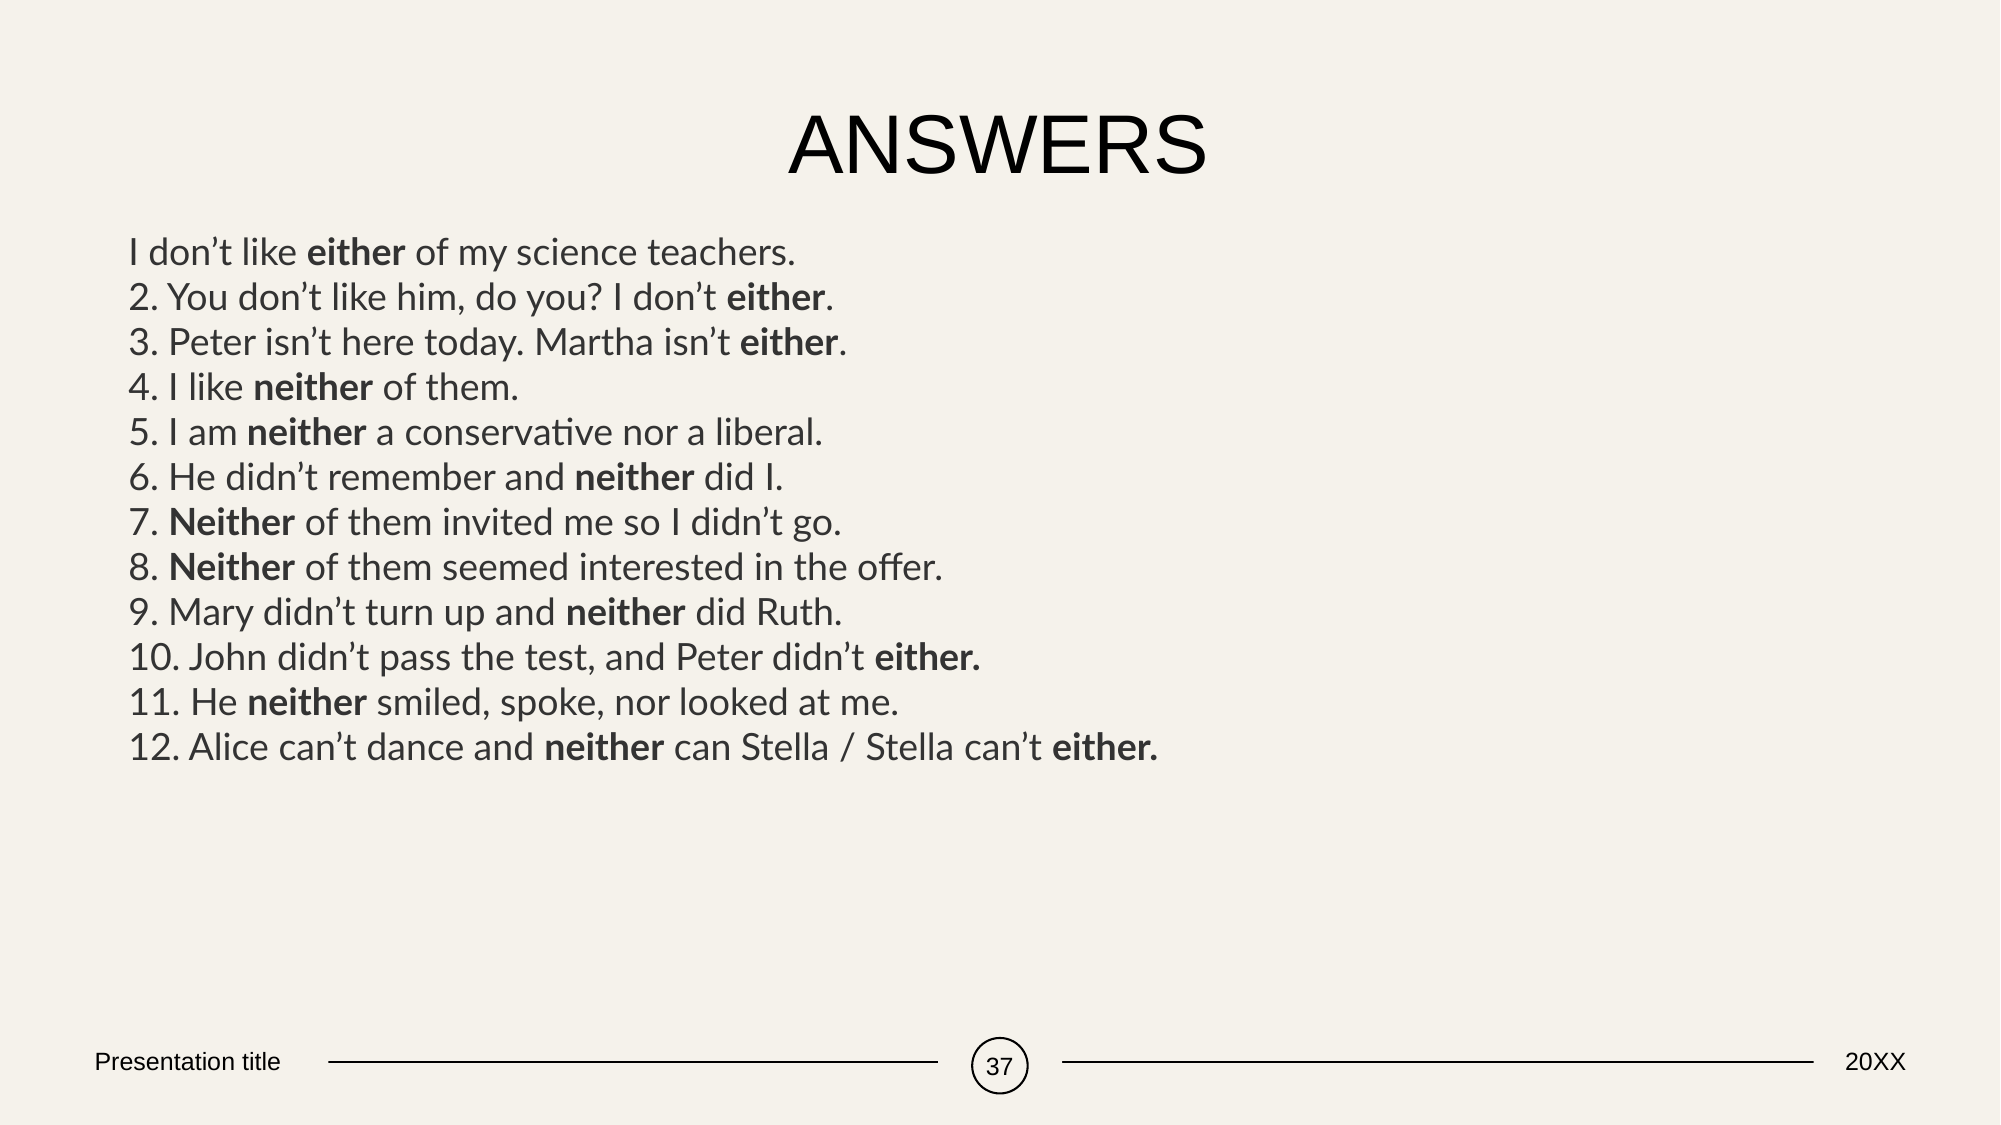

# Answers
I don’t like either of my science teachers.
2. You don’t like him, do you? I don’t either.
3. Peter isn’t here today. Martha isn’t either.
4. I like neither of them.
5. I am neither a conservative nor a liberal.
6. He didn’t remember and neither did I.
7. Neither of them invited me so I didn’t go.
8. Neither of them seemed interested in the offer.
9. Mary didn’t turn up and neither did Ruth.
10. John didn’t pass the test, and Peter didn’t either.
11. He neither smiled, spoke, nor looked at me.
12. Alice can’t dance and neither can Stella / Stella can’t either.
Presentation title
37
20XX